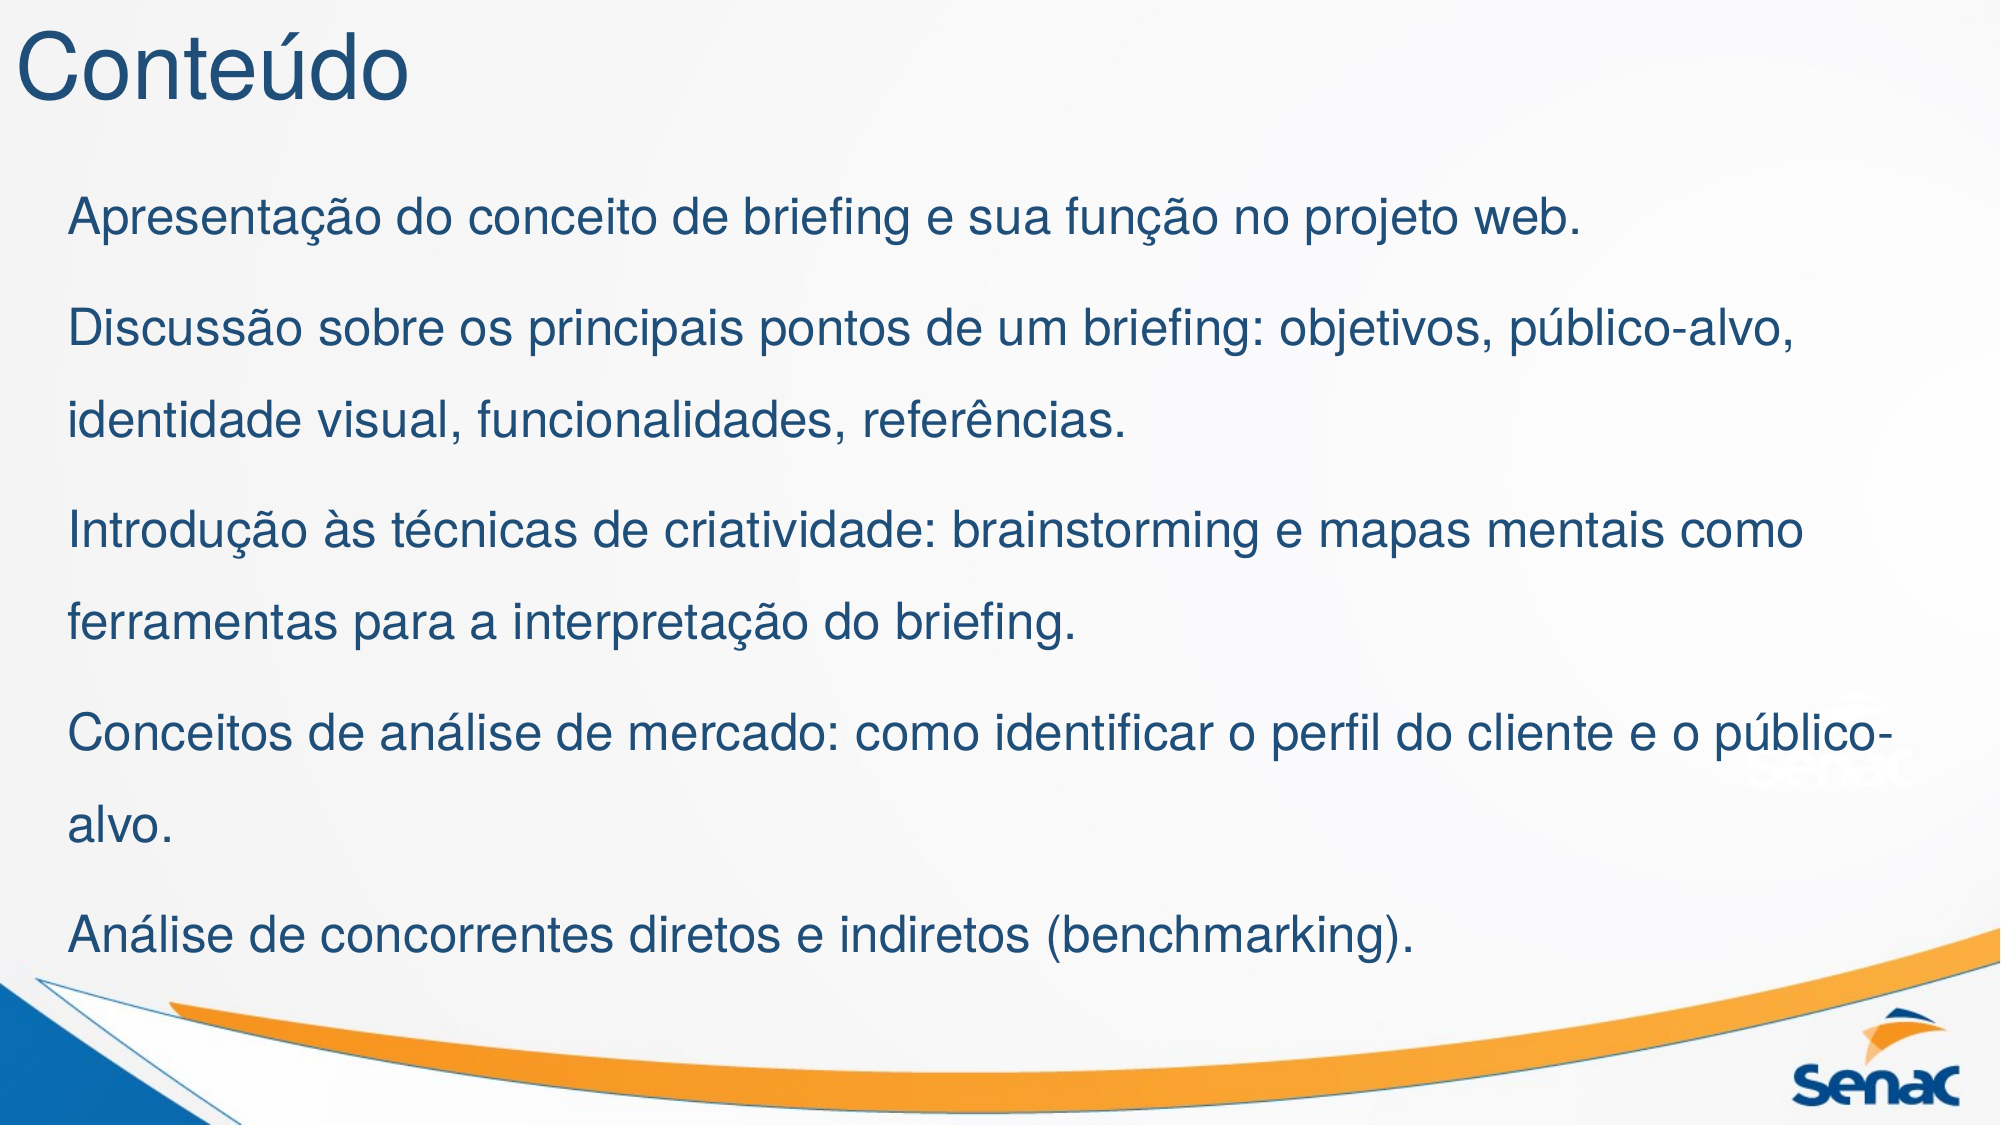

# Conteúdo
Apresentação do conceito de briefing e sua função no projeto web.
Discussão sobre os principais pontos de um briefing: objetivos, público-alvo, identidade visual, funcionalidades, referências.
Introdução às técnicas de criatividade: brainstorming e mapas mentais como ferramentas para a interpretação do briefing.
Conceitos de análise de mercado: como identificar o perfil do cliente e o público-alvo.
Análise de concorrentes diretos e indiretos (benchmarking).